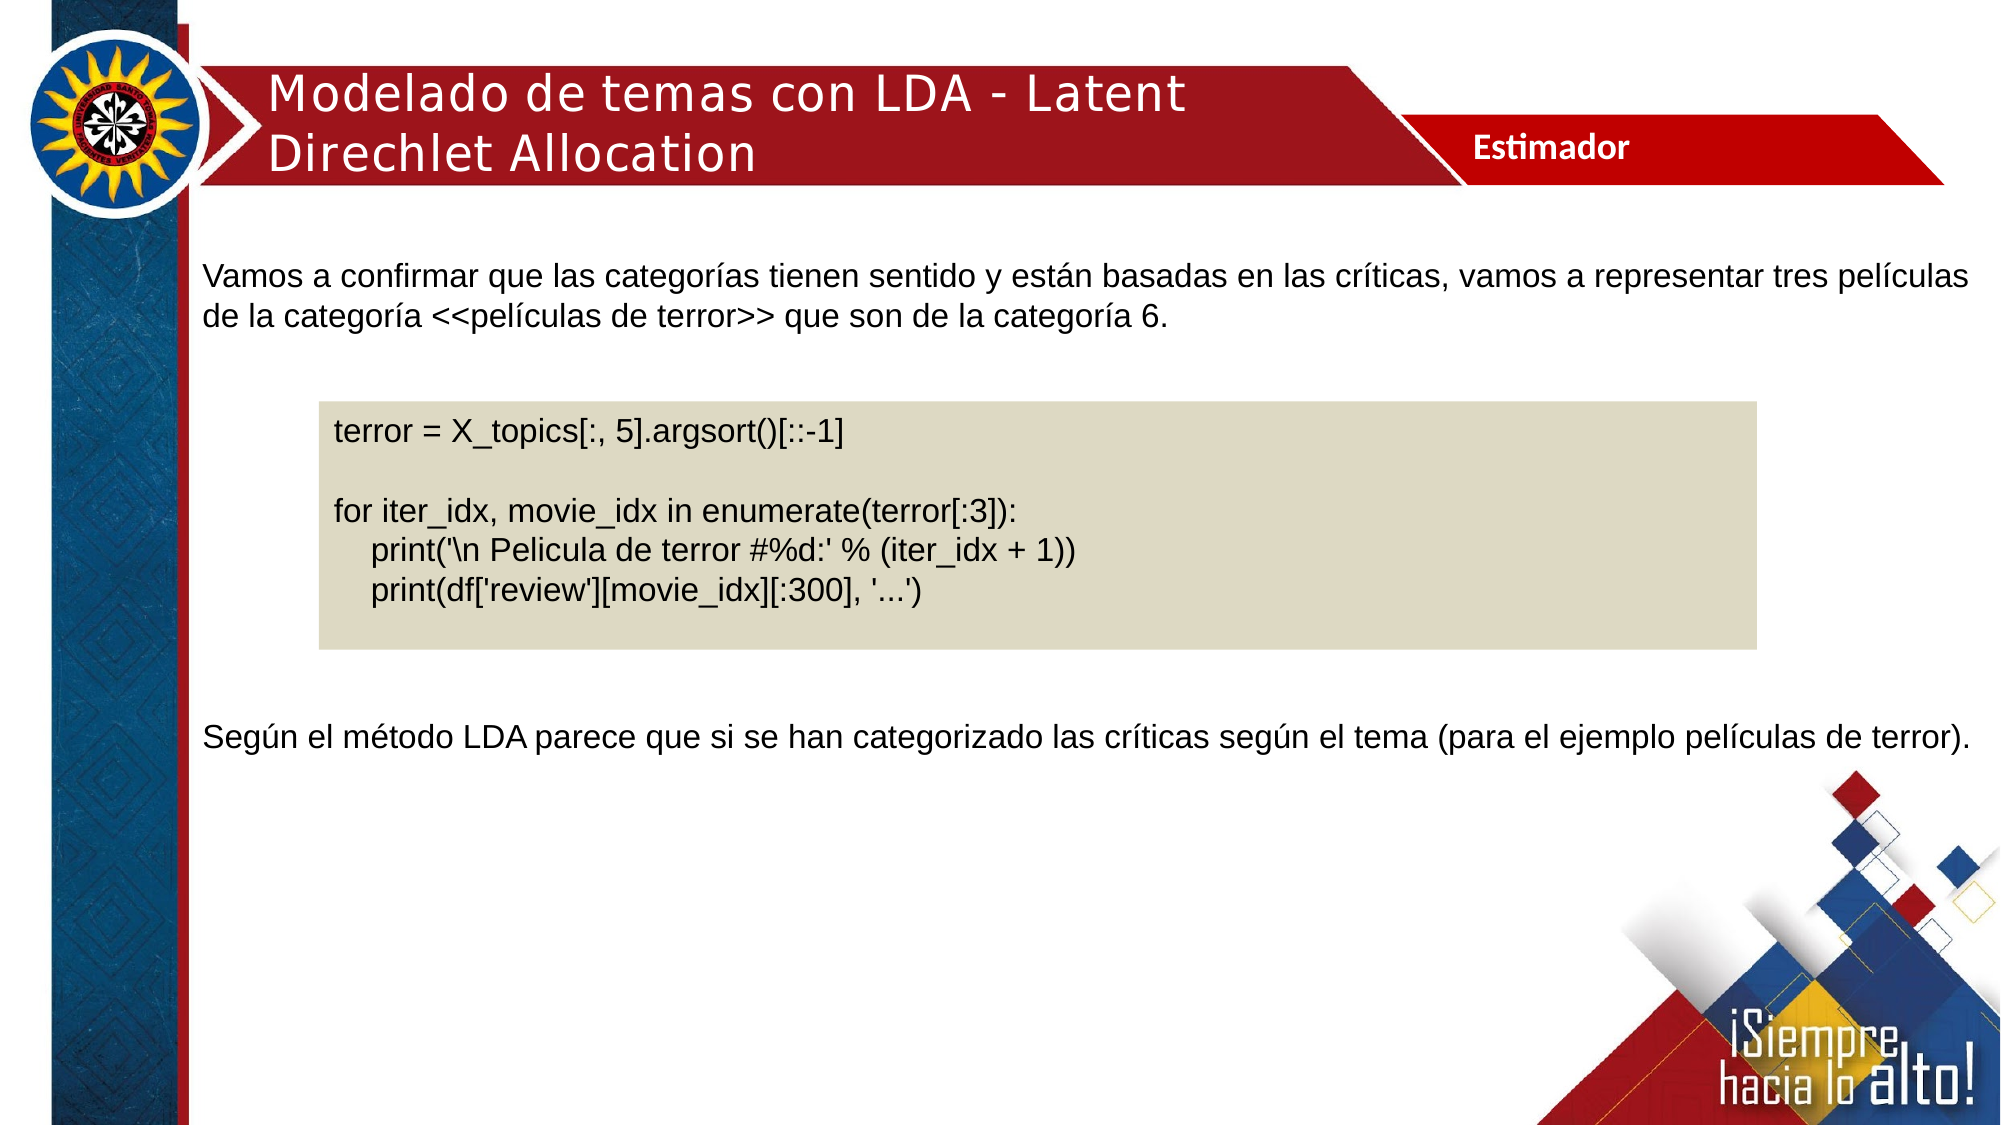

Modelado de temas con LDA - Latent Direchlet Allocation
Estimador

Vamos a confirmar que las categorías tienen sentido y están basadas en las críticas, vamos a representar tres películas de la categoría <<películas de terror>> que son de la categoría 6.
terror = X_topics[:, 5].argsort()[::-1]

for iter_idx, movie_idx in enumerate(terror[:3]):
    print('\n Pelicula de terror #%d:' % (iter_idx + 1))
    print(df['review'][movie_idx][:300], '...')
Según el método LDA parece que si se han categorizado las críticas según el tema (para el ejemplo películas de terror).